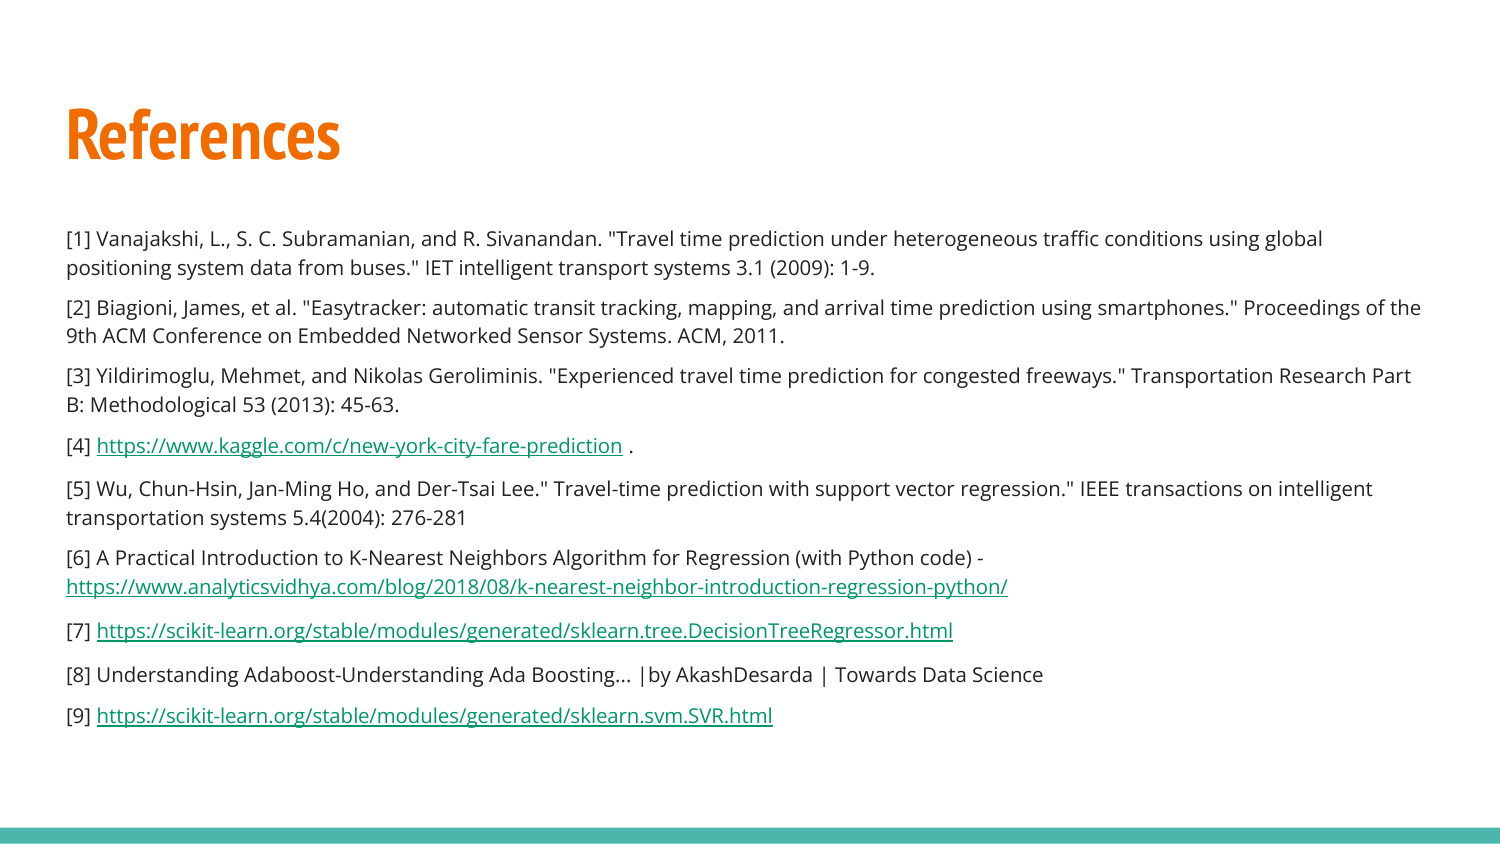

# References
[1] Vanajakshi, L., S. C. Subramanian, and R. Sivanandan. "Travel time prediction under heterogeneous traffic conditions using global positioning system data from buses." IET intelligent transport systems 3.1 (2009): 1-9.
[2] Biagioni, James, et al. "Easytracker: automatic transit tracking, mapping, and arrival time prediction using smartphones." Proceedings of the 9th ACM Conference on Embedded Networked Sensor Systems. ACM, 2011.
[3] Yildirimoglu, Mehmet, and Nikolas Geroliminis. "Experienced travel time prediction for congested freeways." Transportation Research Part B: Methodological 53 (2013): 45-63.
[4] https://www.kaggle.com/c/new-york-city-fare-prediction.
[5] Wu, Chun-Hsin, Jan-Ming Ho, and Der-Tsai Lee." Travel-time prediction with support vector regression." IEEE transactions on intelligent transportation systems 5.4(2004): 276-281
[6] A Practical Introduction to K-Nearest Neighbors Algorithm for Regression (with Python code) - https://www.analyticsvidhya.com/blog/2018/08/k-nearest-neighbor-introduction-regression-python/
[7] https://scikit-learn.org/stable/modules/generated/sklearn.tree.DecisionTreeRegressor.html
[8] Understanding Adaboost-Understanding Ada Boosting... |by AkashDesarda | Towards Data Science
[9] https://scikit-learn.org/stable/modules/generated/sklearn.svm.SVR.html